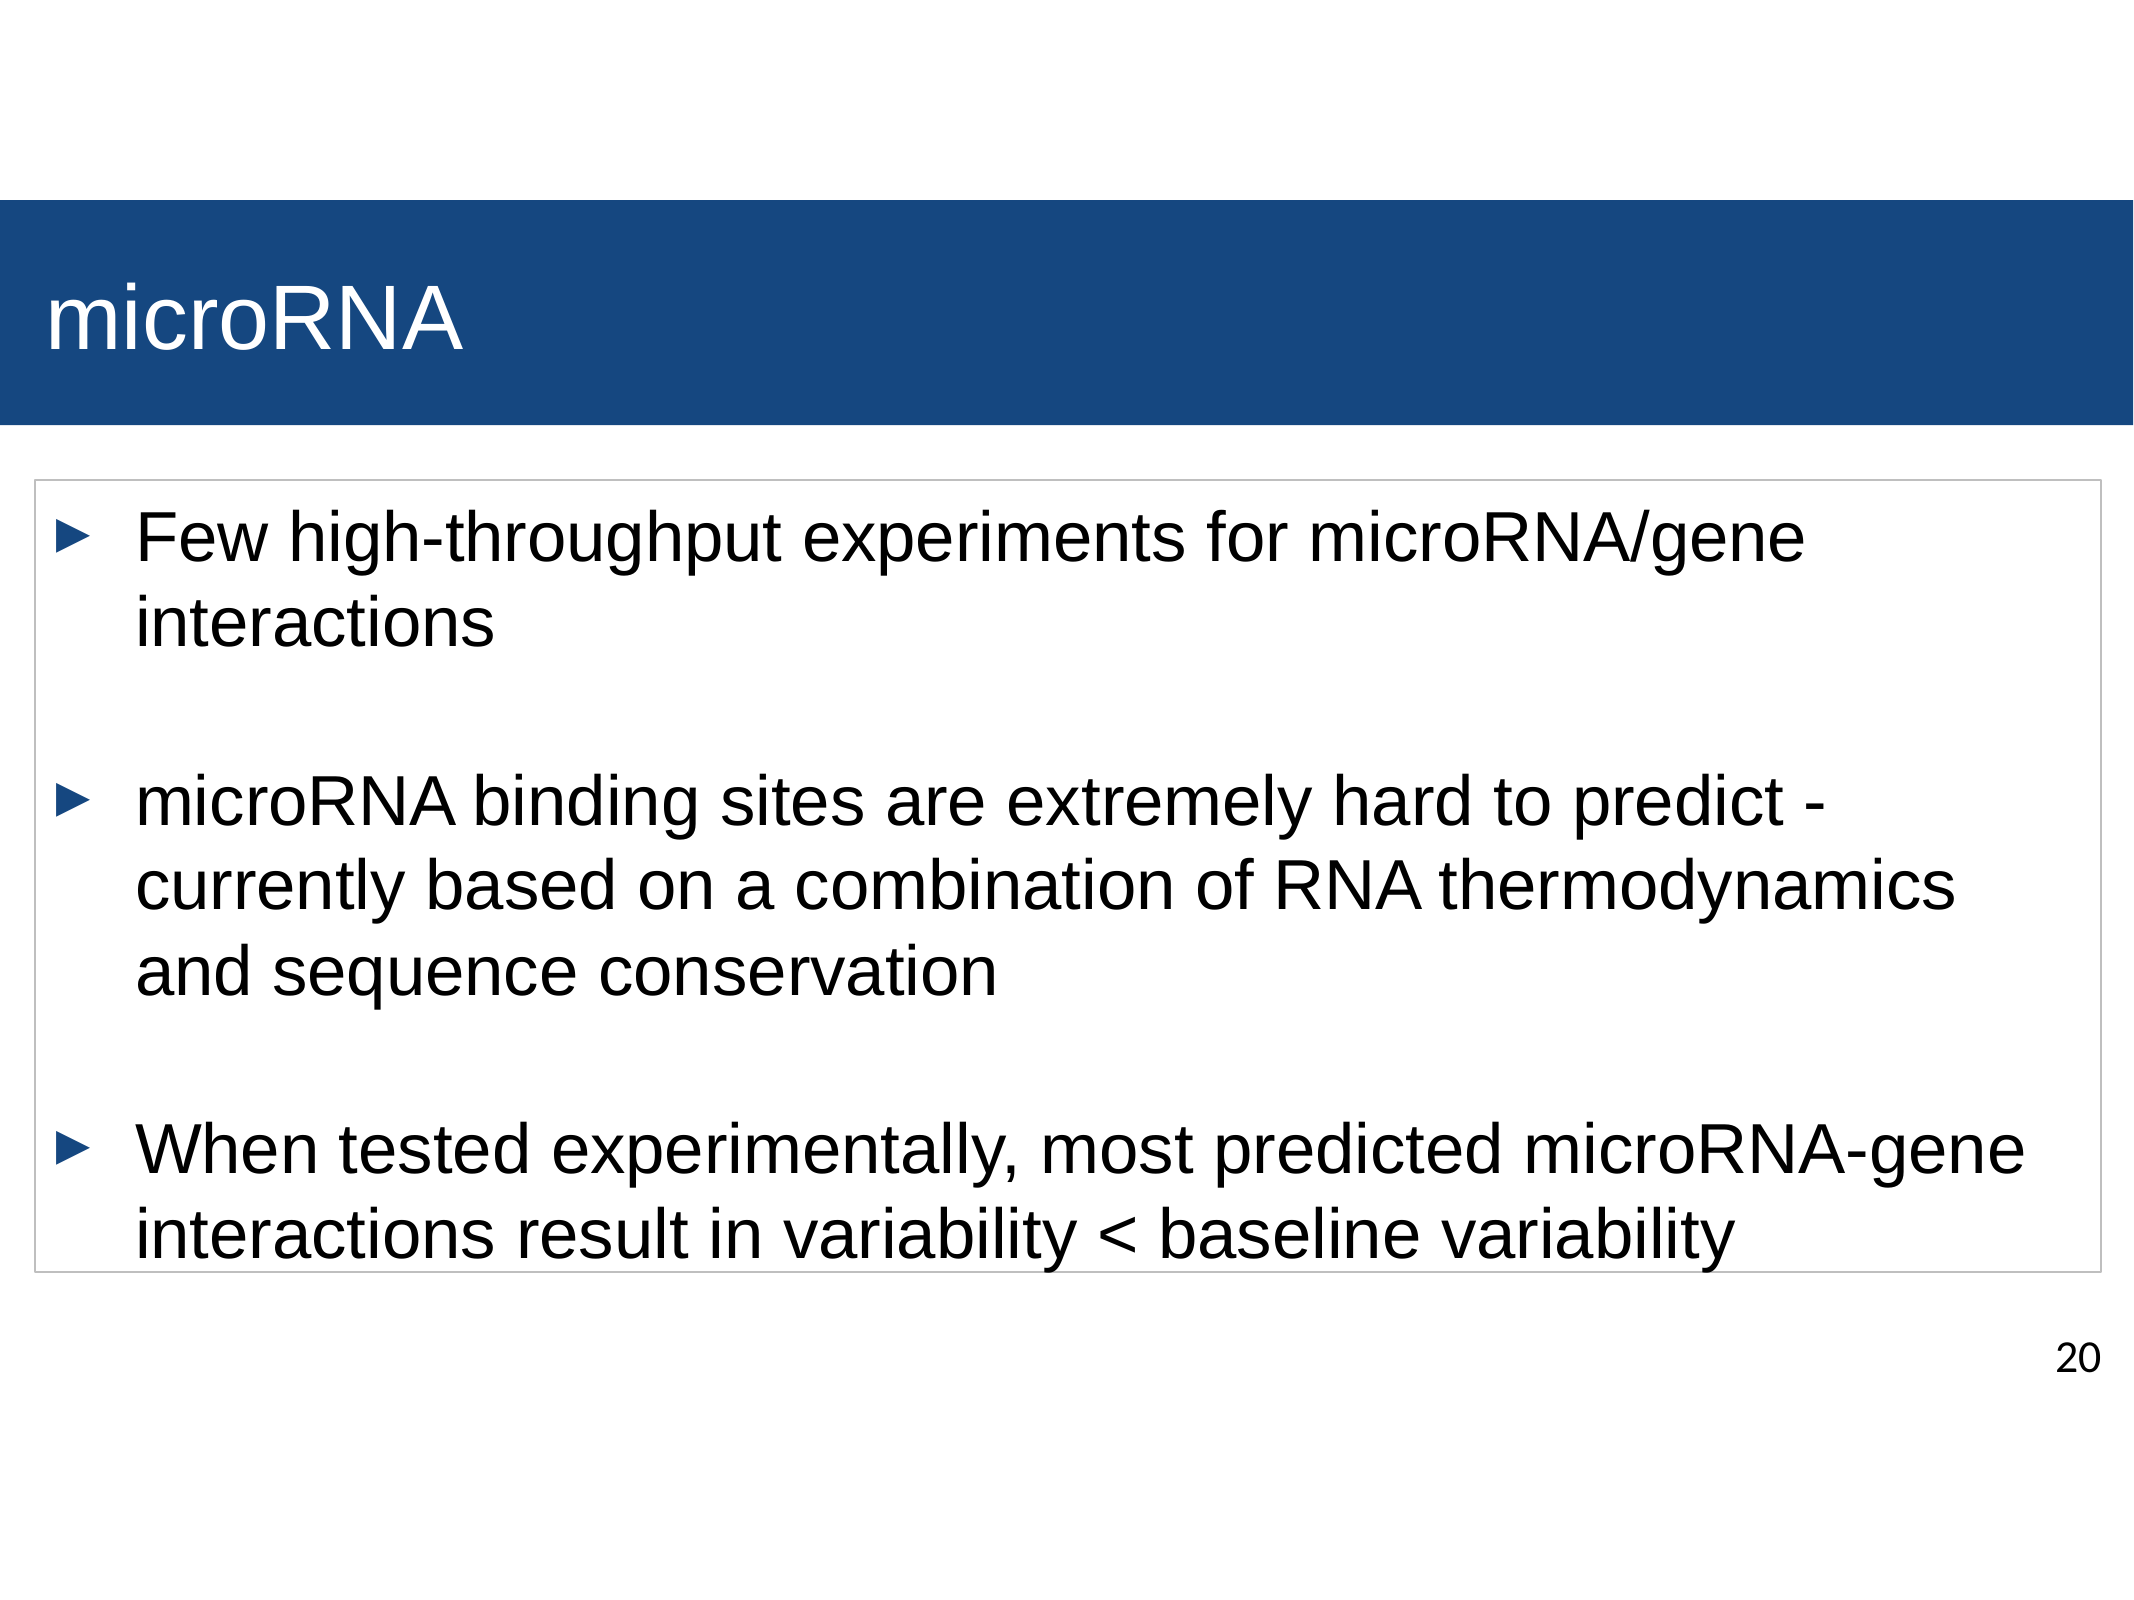

# microRNA
Few high-throughput experiments for microRNA/gene interactions
microRNA binding sites are extremely hard to predict - currently based on a combination of RNA thermodynamics and sequence conservation
When tested experimentally, most predicted microRNA-gene interactions result in variability < baseline variability
20